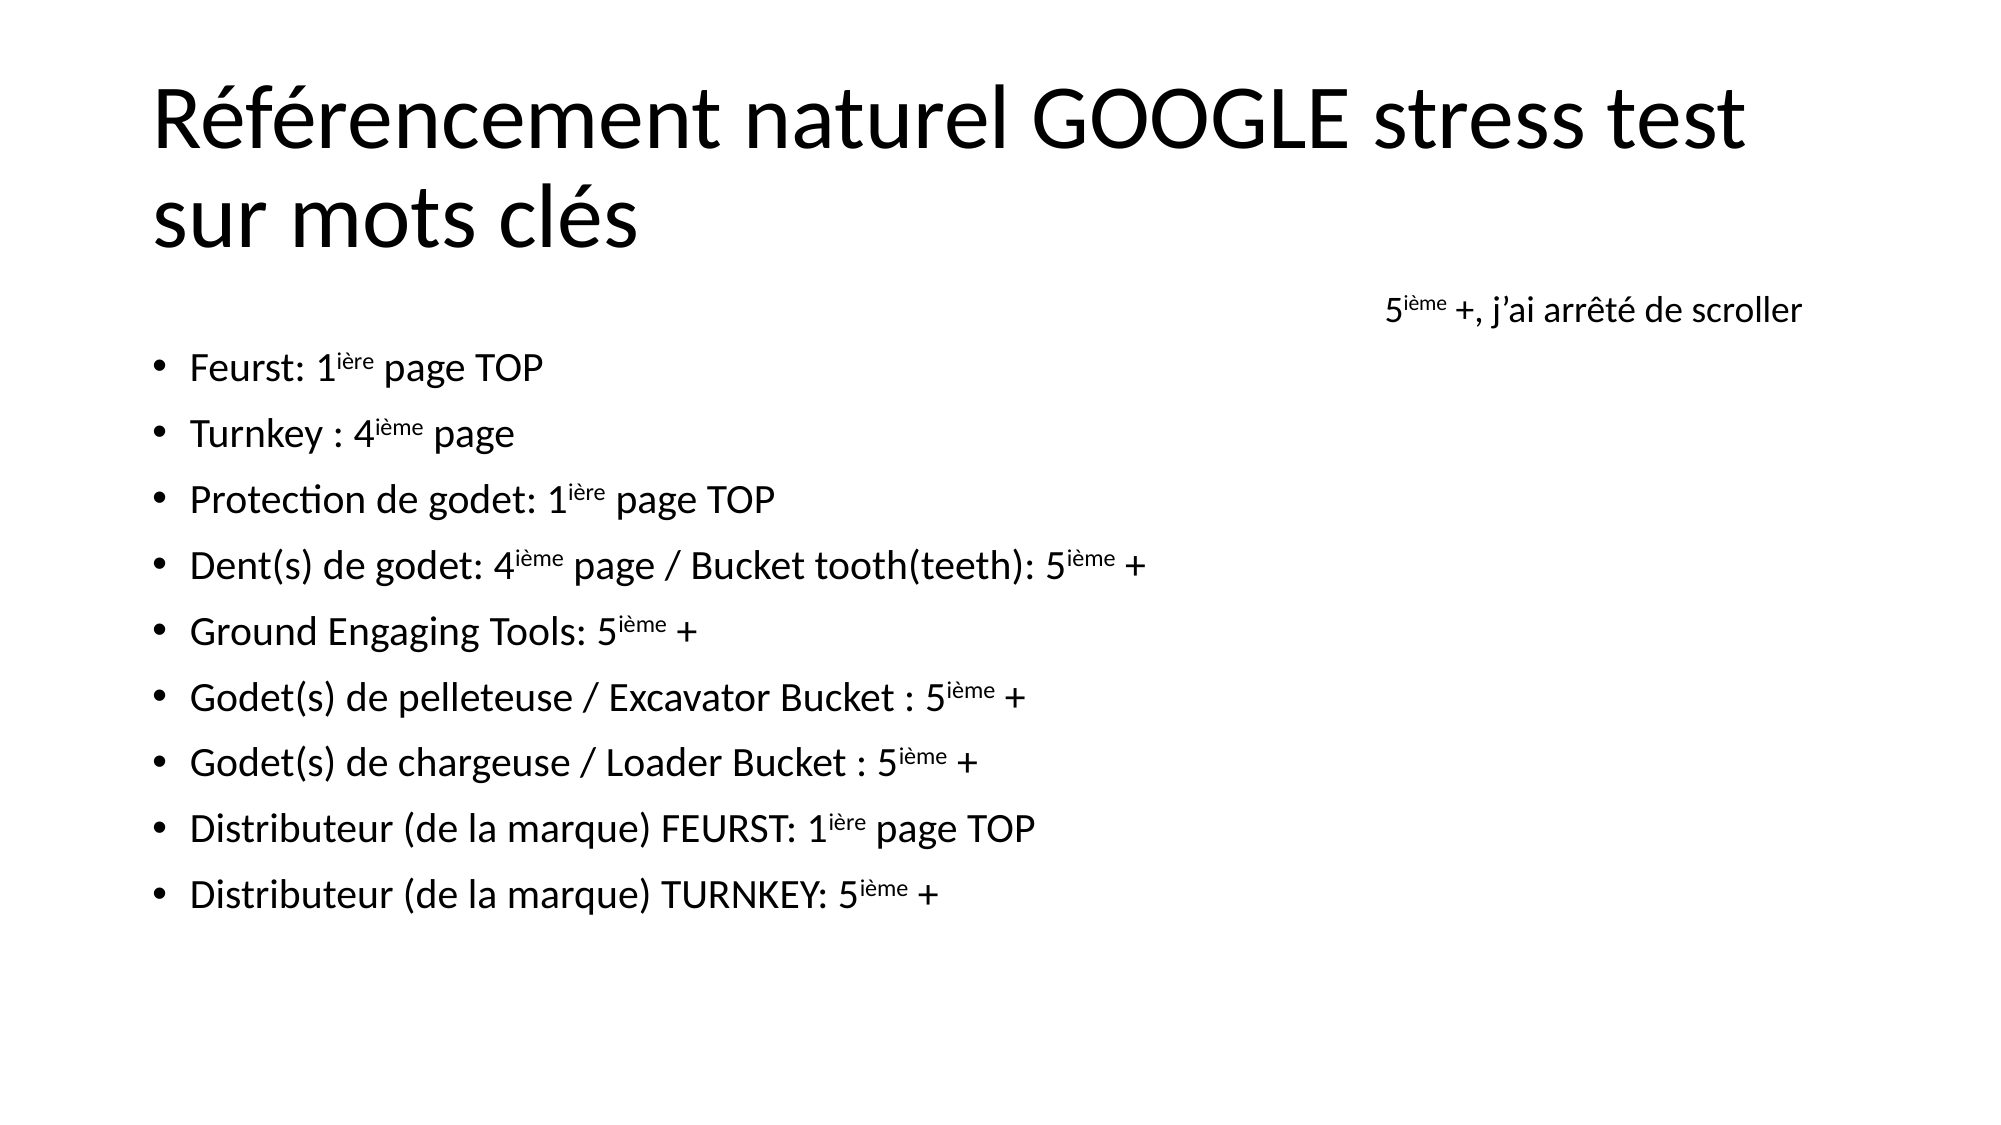

# Référencement naturel GOOGLE stress test sur mots clés
5ième +, j’ai arrêté de scroller
Feurst: 1ière page TOP
Turnkey : 4ième page
Protection de godet: 1ière page TOP
Dent(s) de godet: 4ième page / Bucket tooth(teeth): 5ième +
Ground Engaging Tools: 5ième +
Godet(s) de pelleteuse / Excavator Bucket : 5ième +
Godet(s) de chargeuse / Loader Bucket : 5ième +
Distributeur (de la marque) FEURST: 1ière page TOP
Distributeur (de la marque) TURNKEY: 5ième +